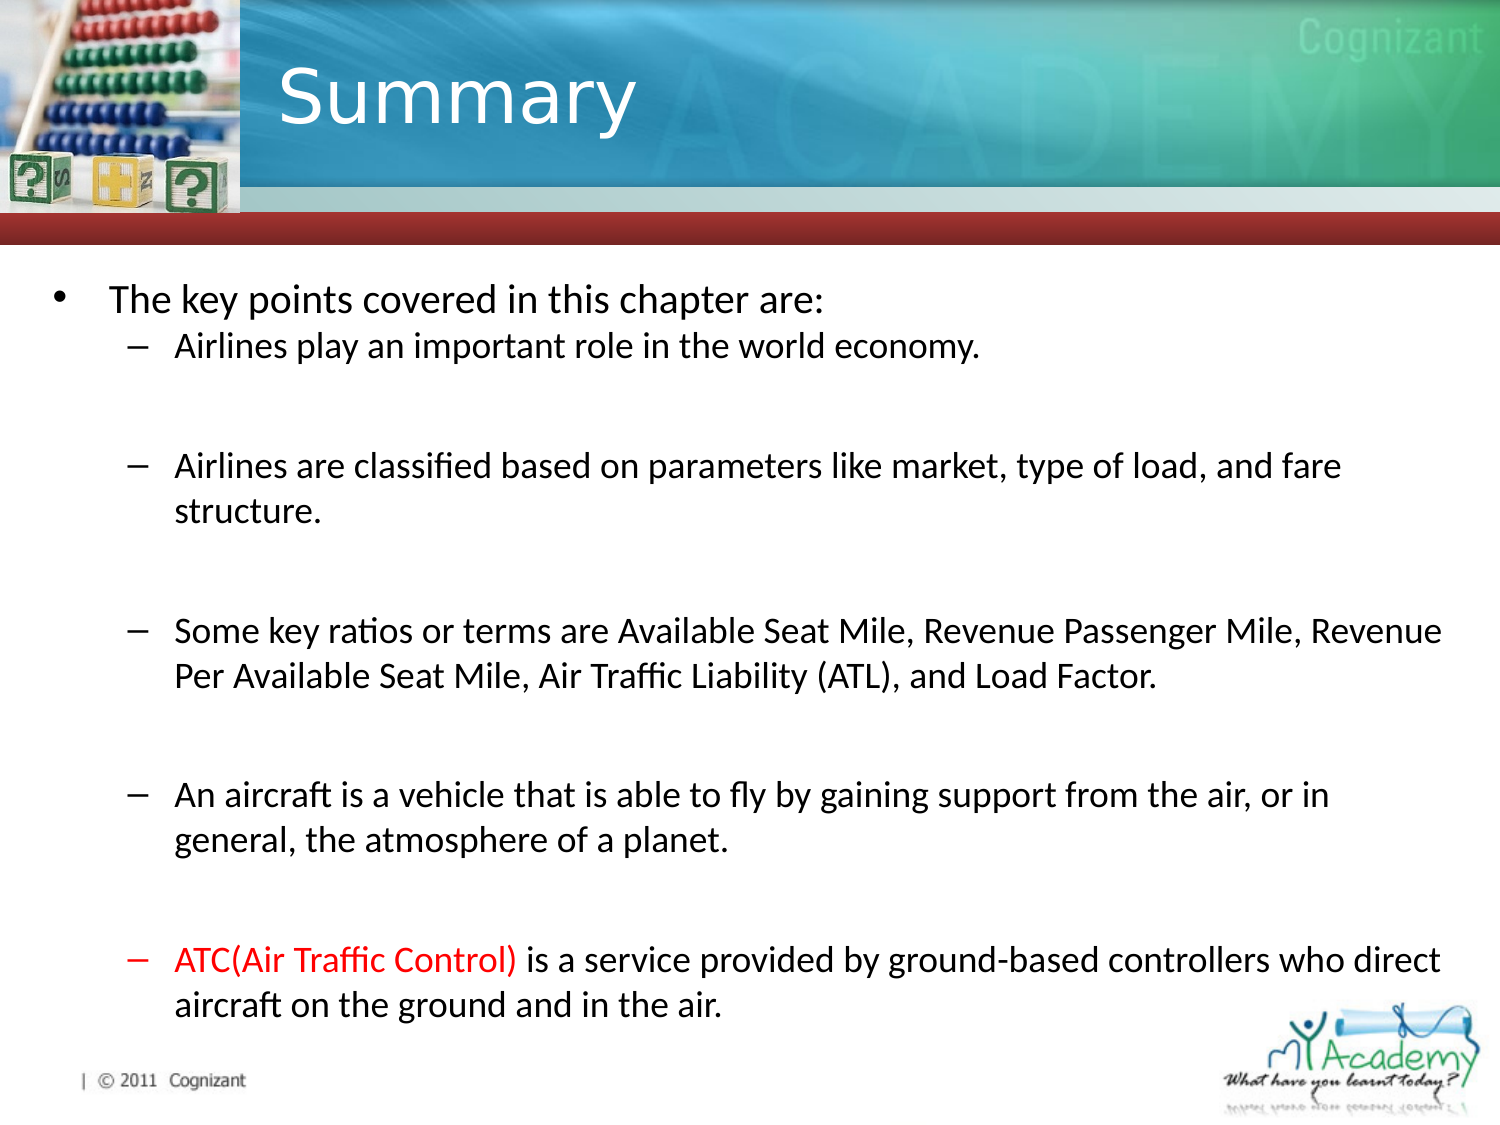

# Summary
The key points covered in this chapter are:
Airlines play an important role in the world economy.

Airlines are classified based on parameters like market, type of load, and fare structure.

Some key ratios or terms are Available Seat Mile, Revenue Passenger Mile, Revenue Per Available Seat Mile, Air Traffic Liability (ATL), and Load Factor.

An aircraft is a vehicle that is able to fly by gaining support from the air, or in general, the atmosphere of a planet.

ATC(Air Traffic Control) is a service provided by ground-based controllers who direct aircraft on the ground and in the air.